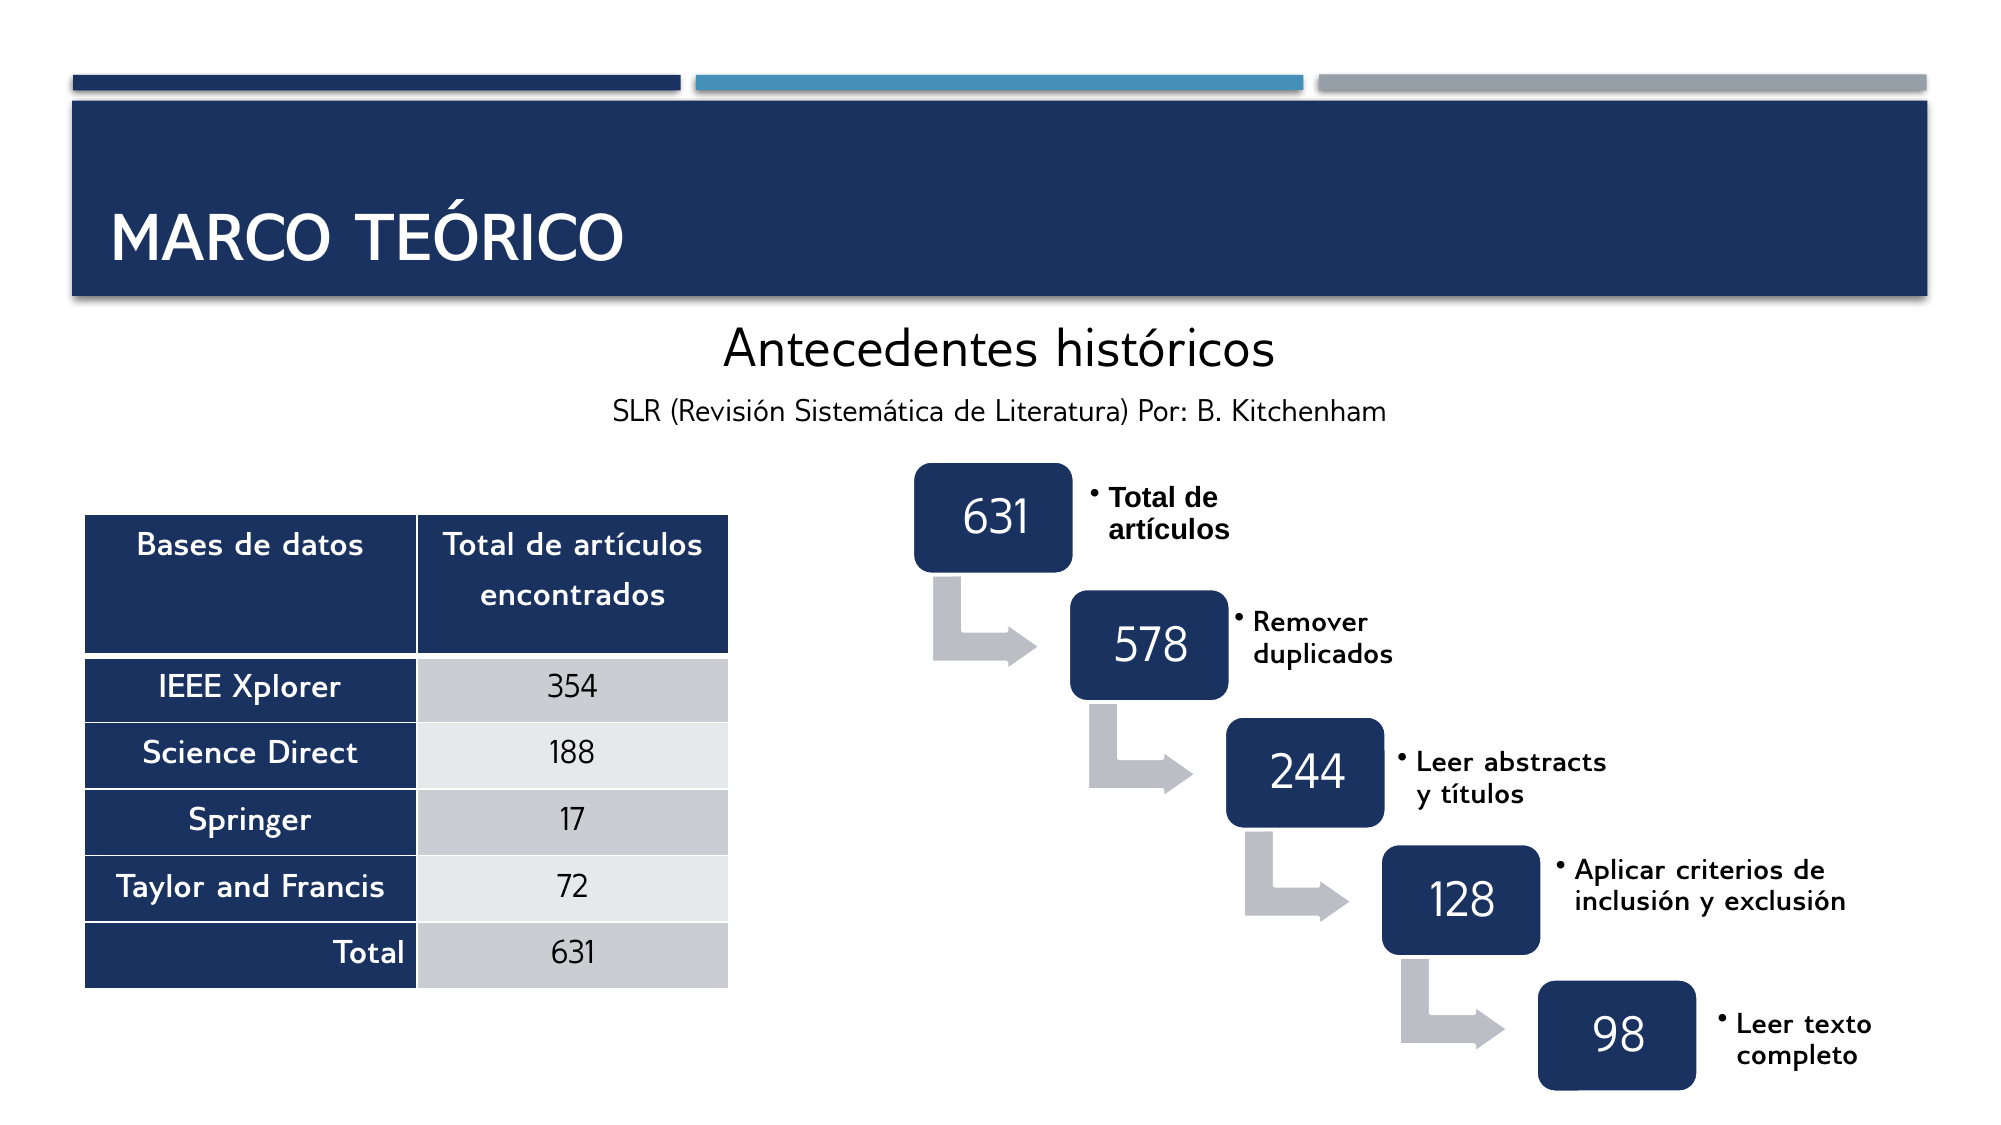

# MARCO TEÓRICO
Antecedentes históricos
SLR (Revisión Sistemática de Literatura) Por: B. Kitchenham
631
Total de artículos
578
Remover duplicados
244
Leer abstracts y títulos
128
Aplicar criterios de inclusión y exclusión
98
Leer texto completo
| Bases de datos | Total de artículos encontrados |
| --- | --- |
| IEEE Xplorer | 354 |
| Science Direct | 188 |
| Springer | 17 |
| Taylor and Francis | 72 |
| Total | 631 |